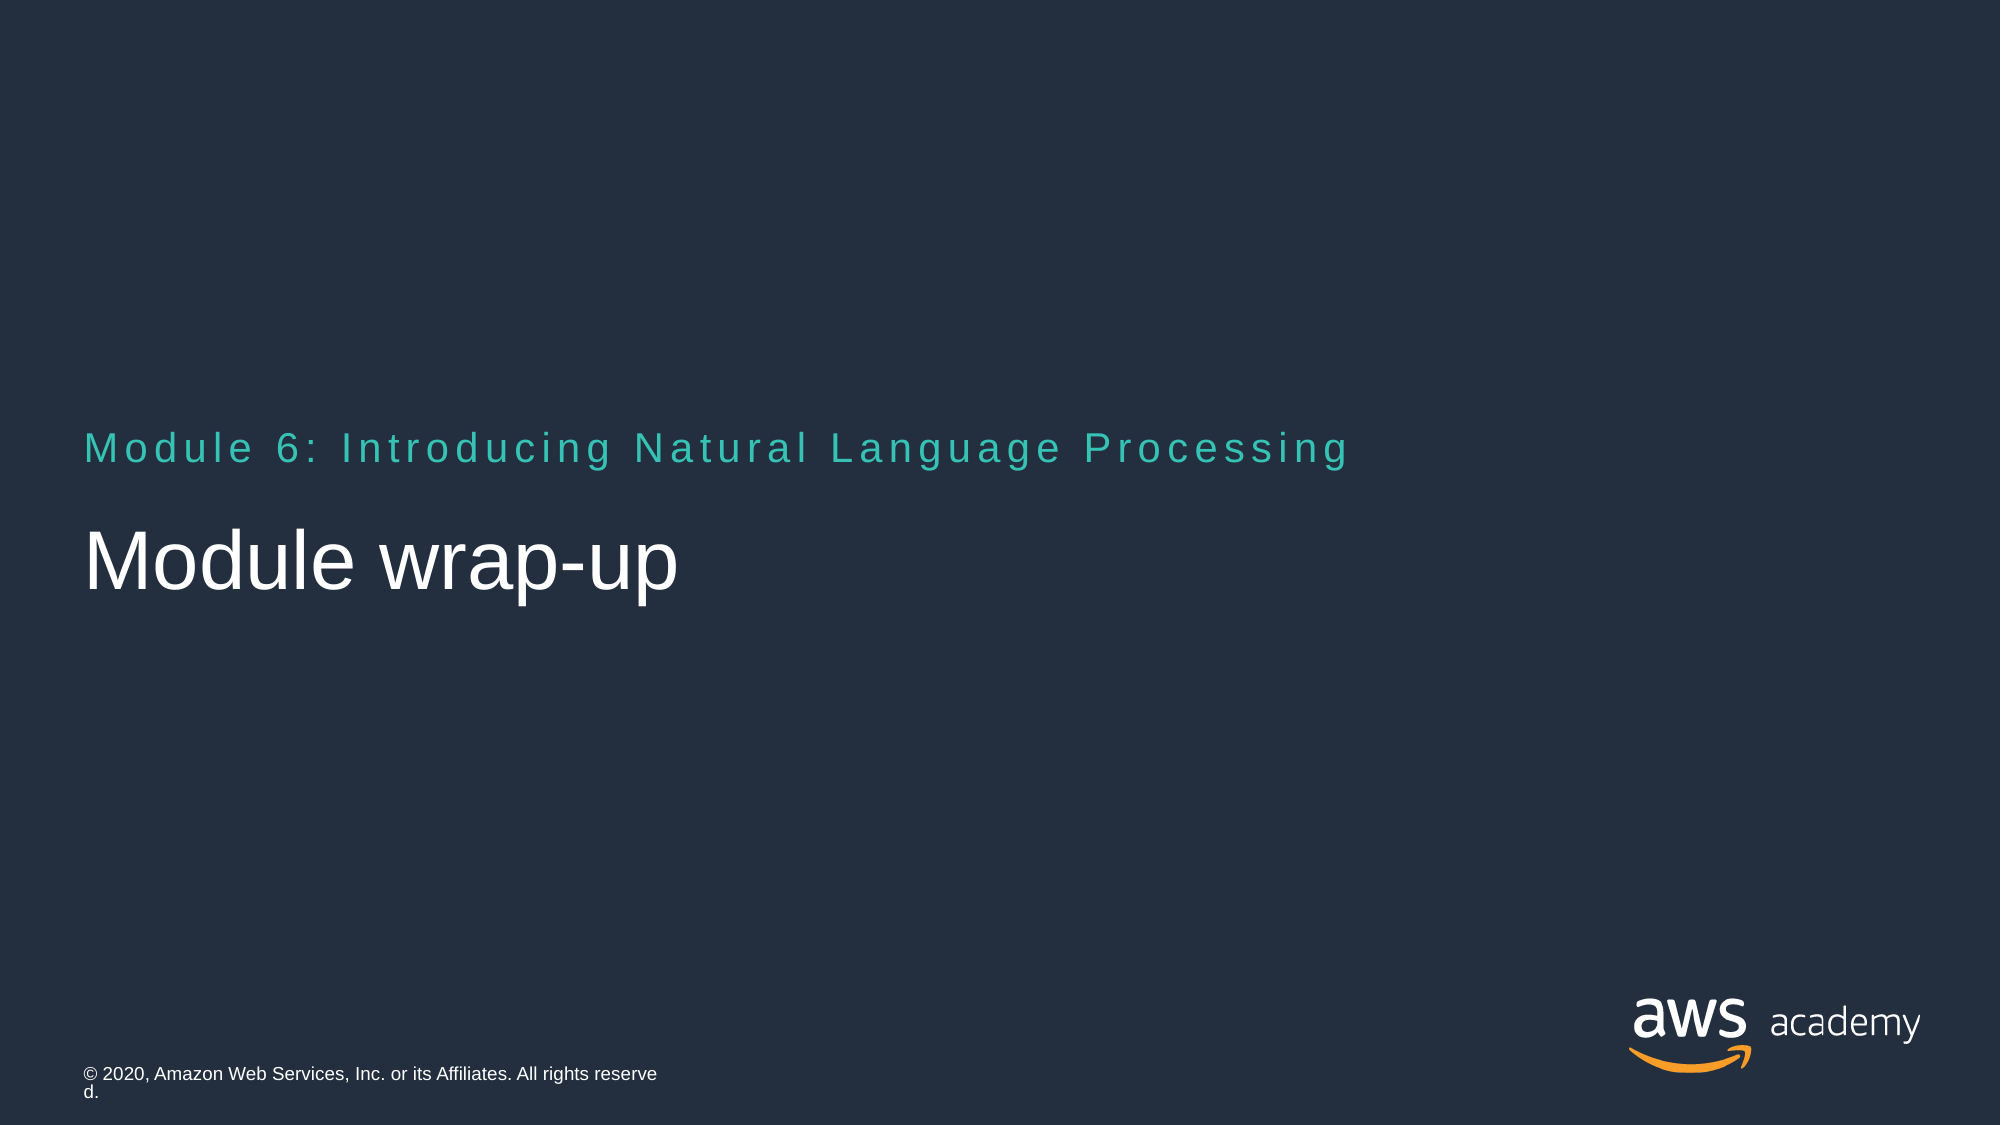

Module 6: Introducing Natural Language Processing
# Module wrap-up
© 2020, Amazon Web Services, Inc. or its Affiliates. All rights reserved.